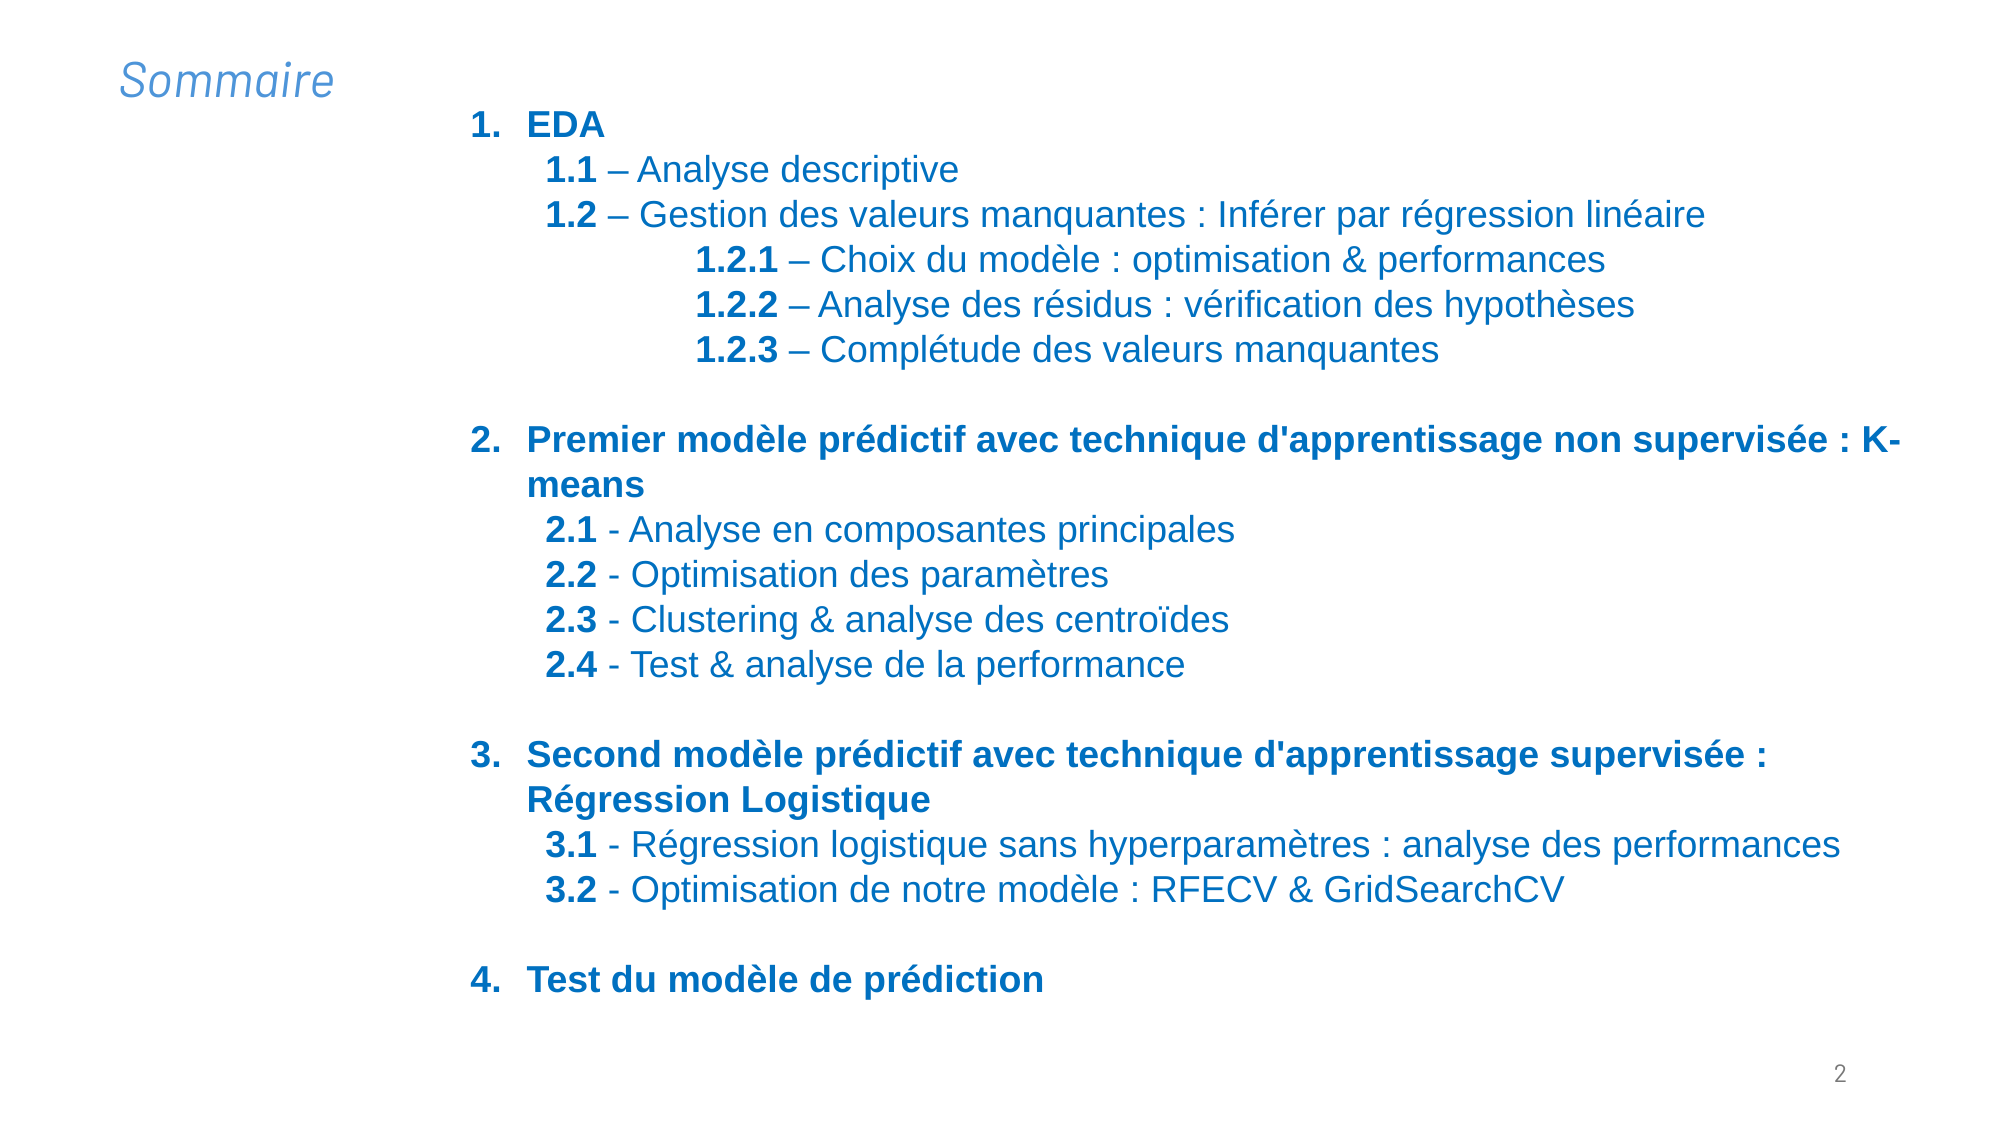

Sommaire
EDA
1.1 – Analyse descriptive
1.2 – Gestion des valeurs manquantes : Inférer par régression linéaire
	1.2.1 – Choix du modèle : optimisation & performances
	1.2.2 – Analyse des résidus : vérification des hypothèses
	1.2.3 – Complétude des valeurs manquantes

Premier modèle prédictif avec technique d'apprentissage non supervisée : K-means
2.1 - Analyse en composantes principales
2.2 - Optimisation des paramètres
2.3 - Clustering & analyse des centroïdes
2.4 - Test & analyse de la performance

Second modèle prédictif avec technique d'apprentissage supervisée : Régression Logistique
3.1 - Régression logistique sans hyperparamètres : analyse des performances
3.2 - Optimisation de notre modèle : RFECV & GridSearchCV

Test du modèle de prédiction
2